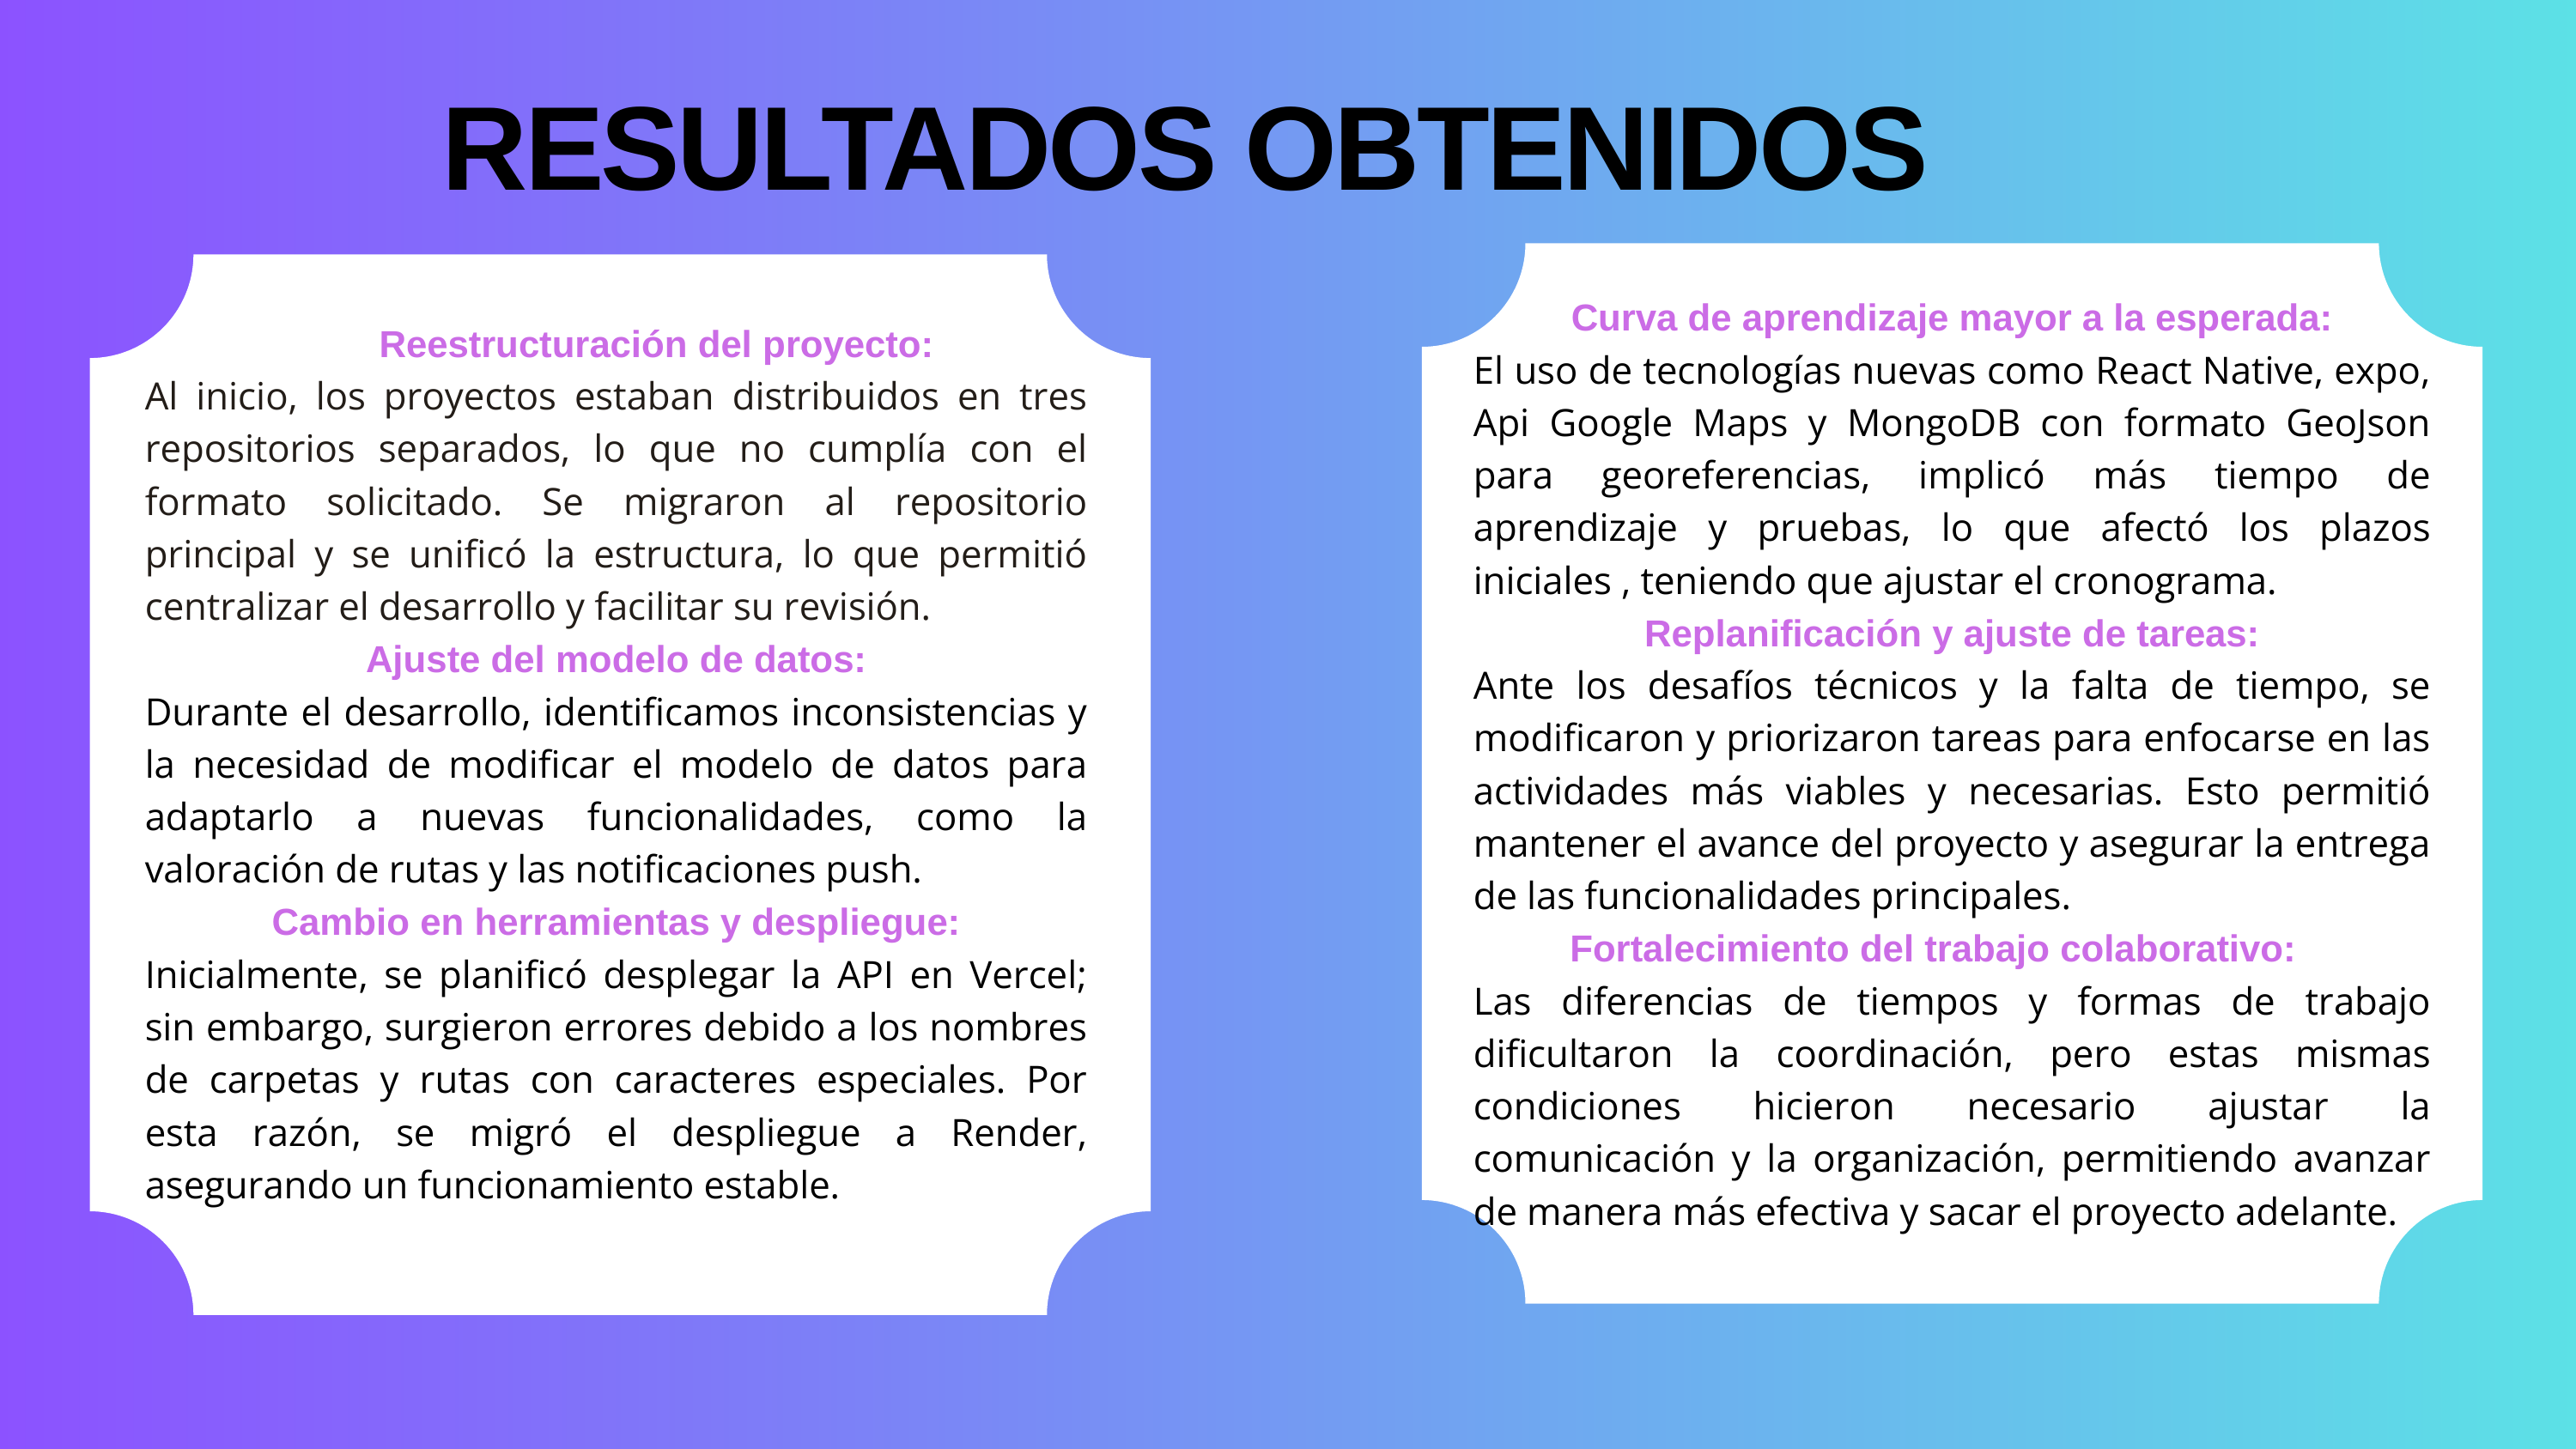

RESULTADOS OBTENIDOS

Curva de aprendizaje mayor a la esperada:
El uso de tecnologías nuevas como React Native, expo, Api Google Maps y MongoDB con formato GeoJson para georeferencias, implicó más tiempo de aprendizaje y pruebas, lo que afectó los plazos iniciales , teniendo que ajustar el cronograma.
Replanificación y ajuste de tareas:
Ante los desafíos técnicos y la falta de tiempo, se modificaron y priorizaron tareas para enfocarse en las actividades más viables y necesarias. Esto permitió mantener el avance del proyecto y asegurar la entrega de las funcionalidades principales.
          Fortalecimiento del trabajo colaborativo:
Las diferencias de tiempos y formas de trabajo dificultaron la coordinación, pero estas mismas condiciones hicieron necesario ajustar la comunicación y la organización, permitiendo avanzar de manera más efectiva y sacar el proyecto adelante.

        Reestructuración del proyecto:
Al inicio, los proyectos estaban distribuidos en tres repositorios separados, lo que no cumplía con el formato solicitado. Se migraron al repositorio principal y se unificó la estructura, lo que permitió centralizar el desarrollo y facilitar su revisión.
Ajuste del modelo de datos:
Durante el desarrollo, identificamos inconsistencias y la necesidad de modificar el modelo de datos para adaptarlo a nuevas funcionalidades, como la valoración de rutas y las notificaciones push.
Cambio en herramientas y despliegue:
Inicialmente, se planificó desplegar la API en Vercel; sin embargo, surgieron errores debido a los nombres de carpetas y rutas con caracteres especiales. Por esta razón, se migró el despliegue a Render, asegurando un funcionamiento estable.